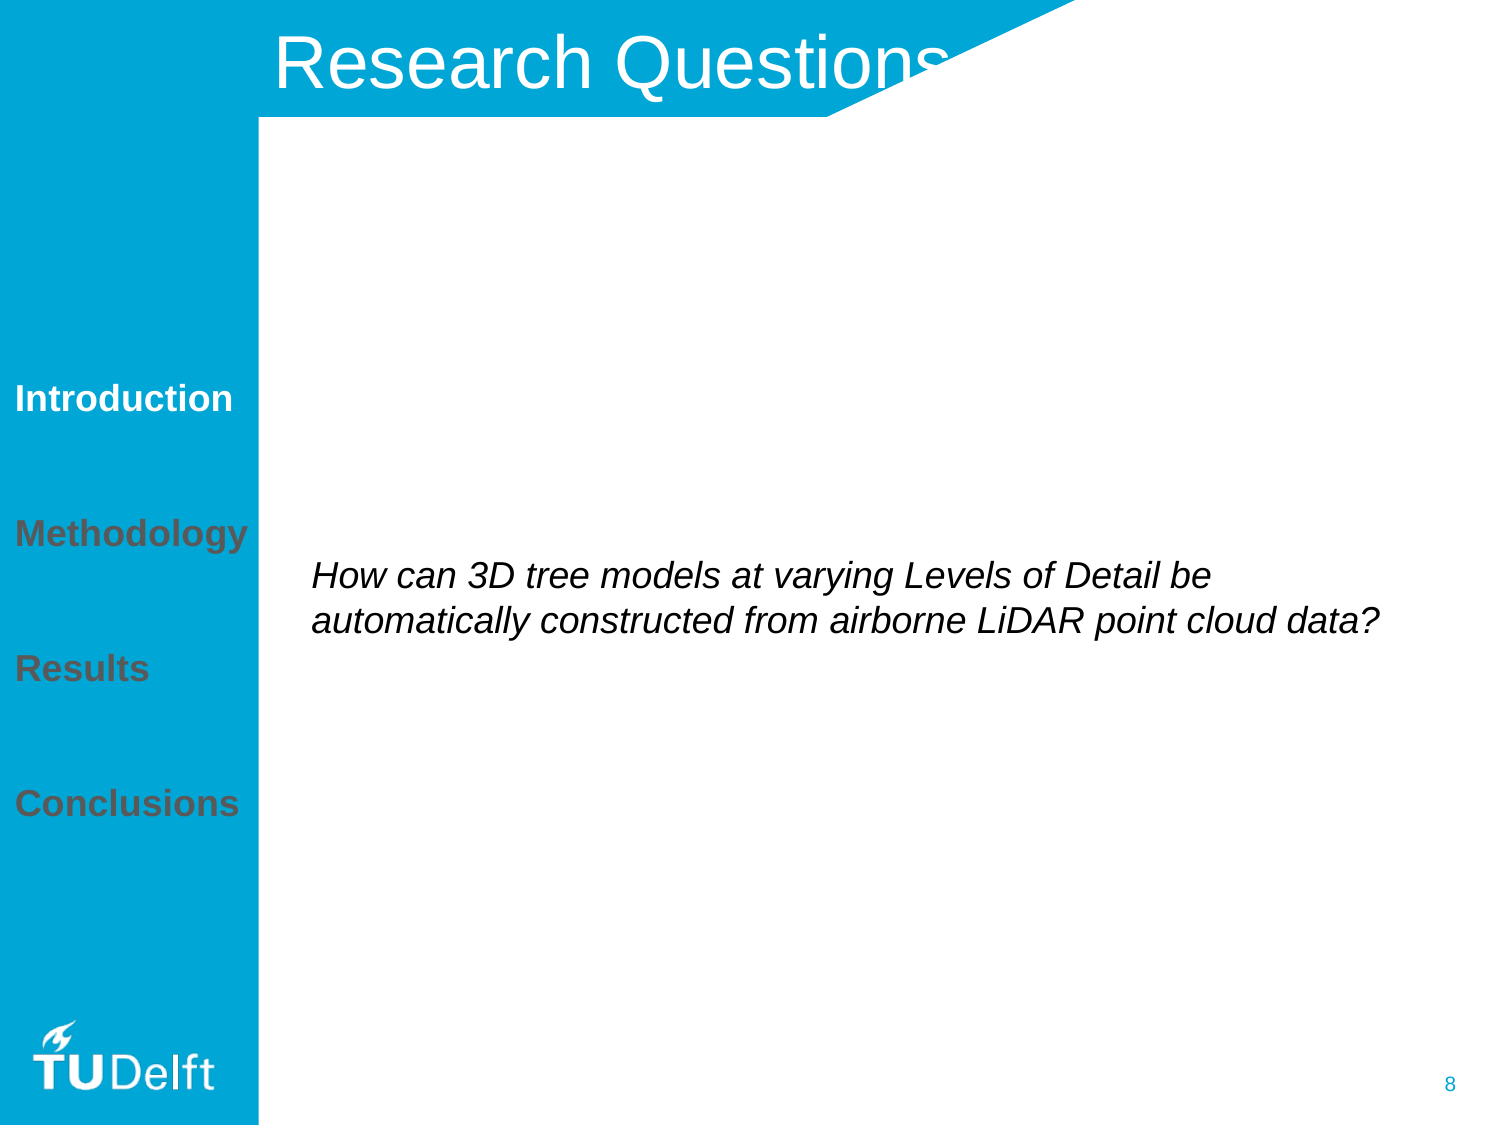

Research Questions
Introduction

Methodology

Results

Conclusions
How can 3D tree models at varying Levels of Detail be automatically constructed from airborne LiDAR point cloud data?